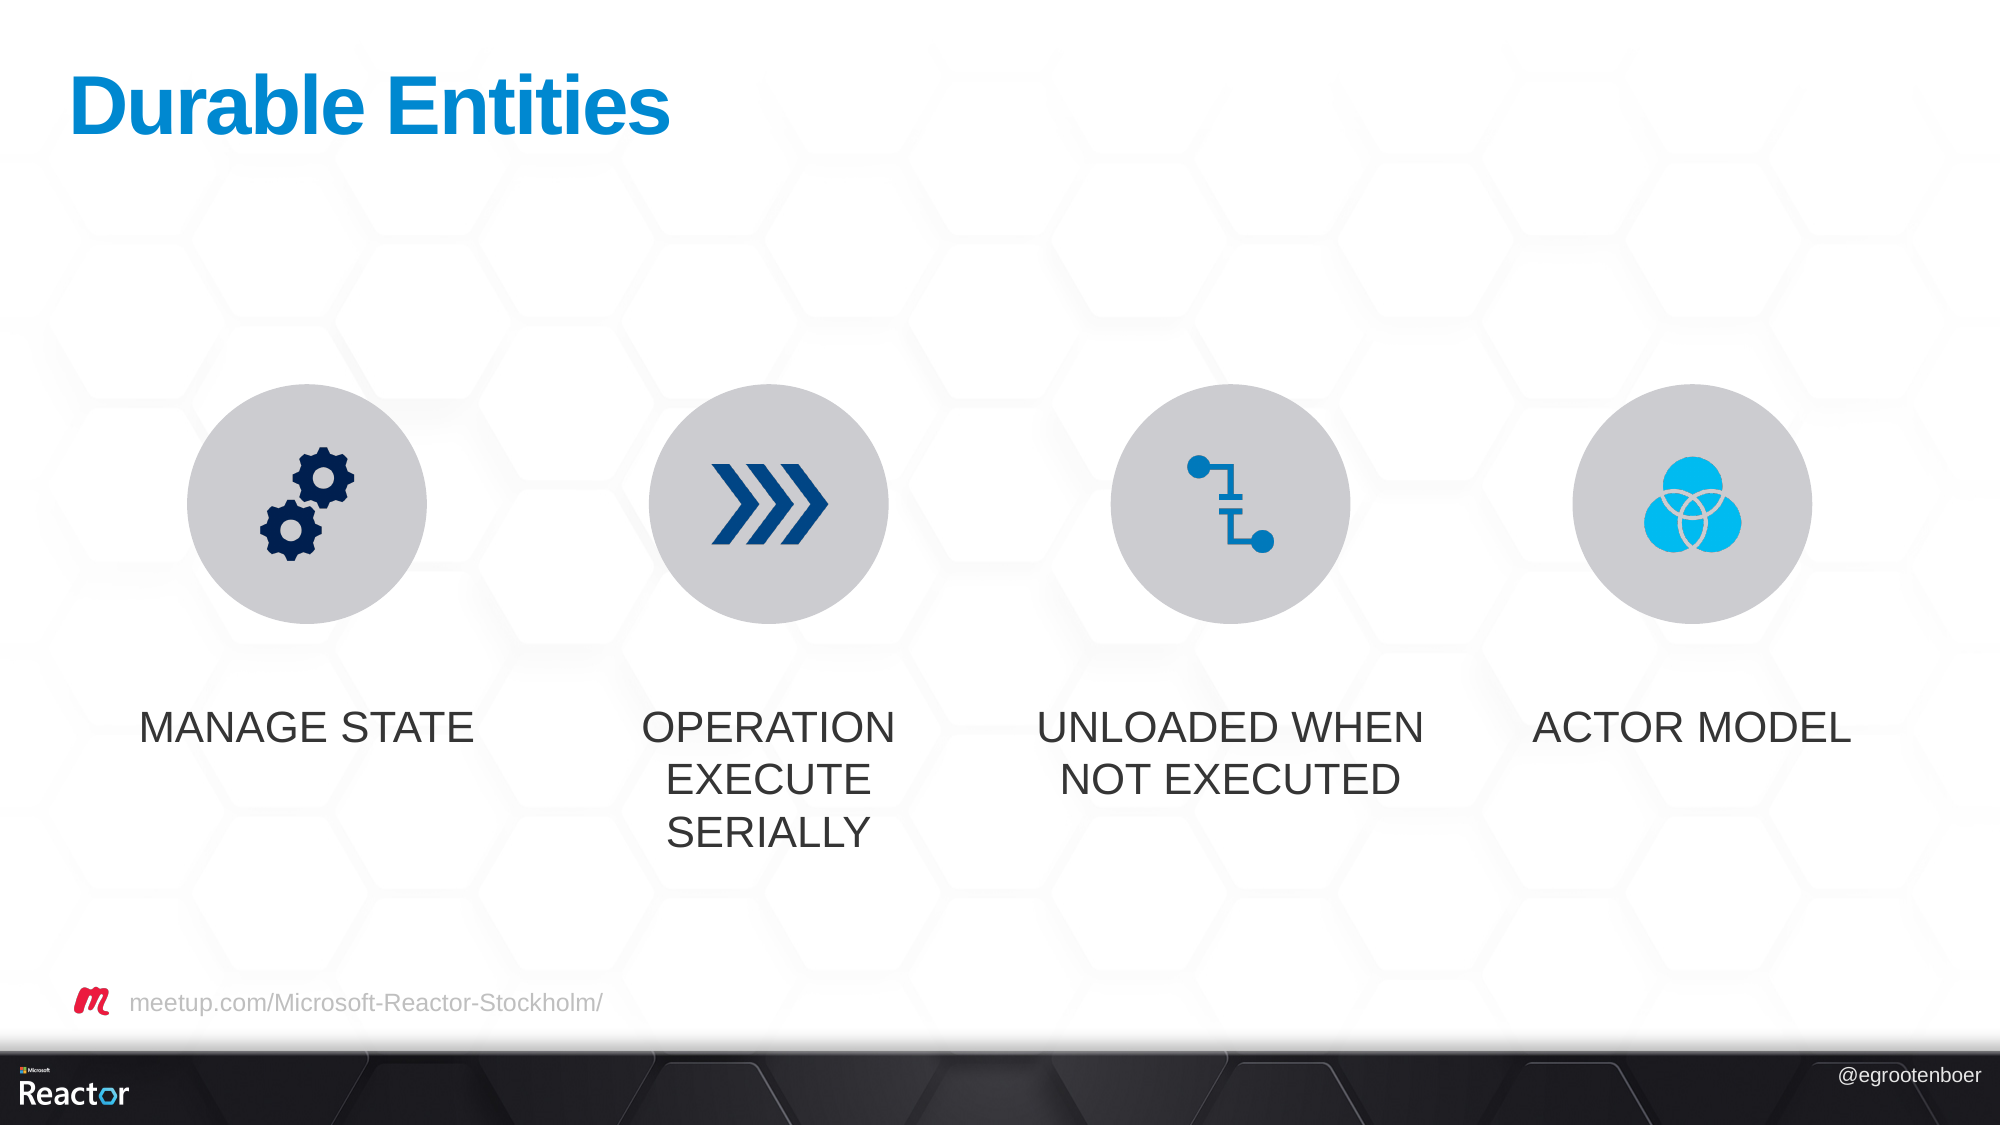

# Durable Entities
Manage state
Operation execute serially
Unloaded when not executed
Actor model